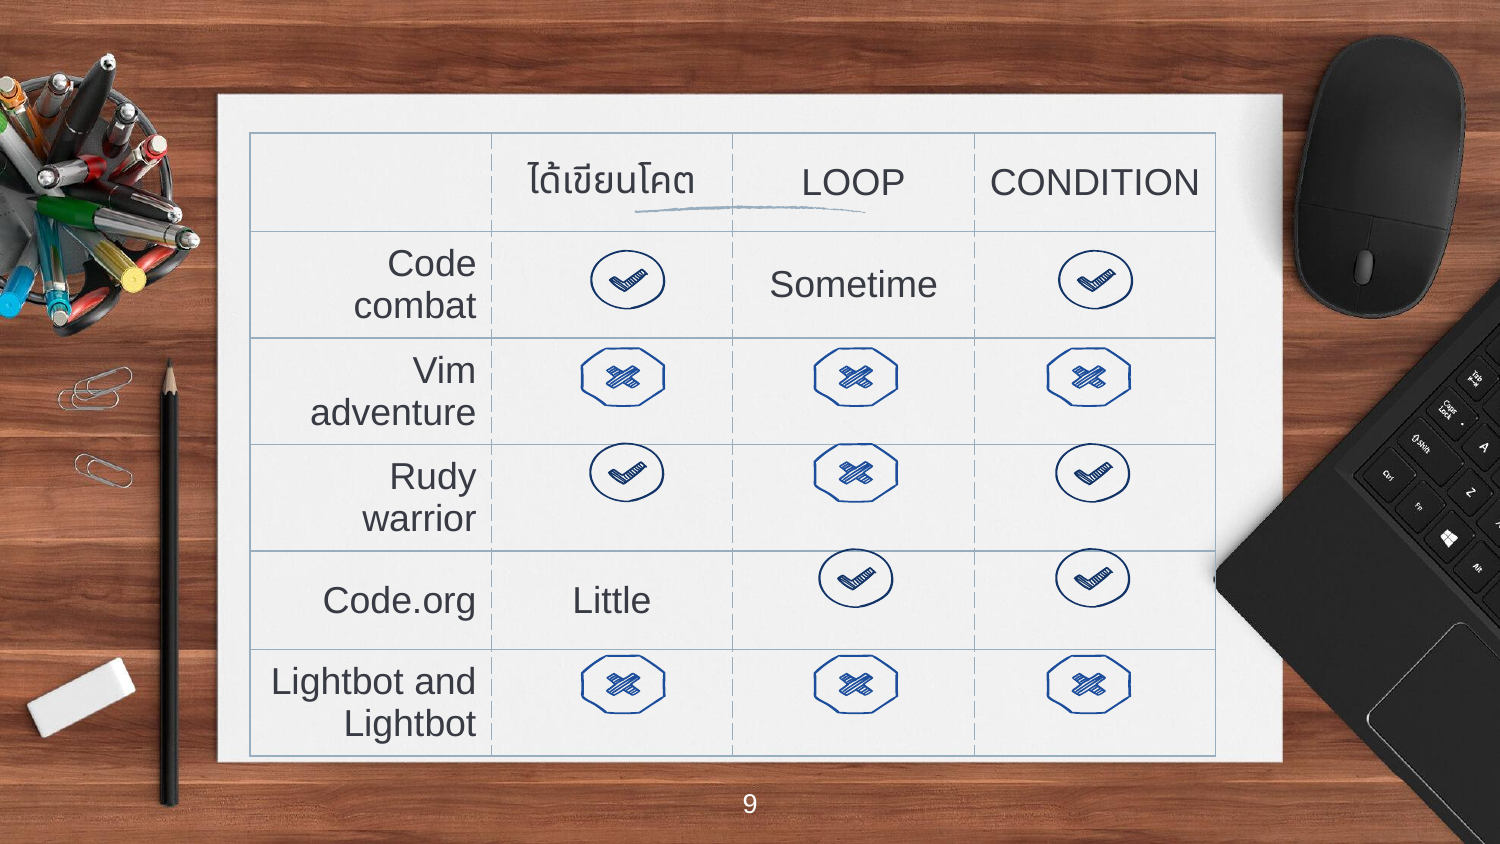

|  | ได้เขียนโคต | LOOP | CONDITION |
| --- | --- | --- | --- |
| Code combat |  | Sometime |  |
| Vim adventure |  |  |  |
| Rudy warrior |  |  |  |
| Code.org | Little |  |  |
| Lightbot and Lightbot |  |  |  |
#

9